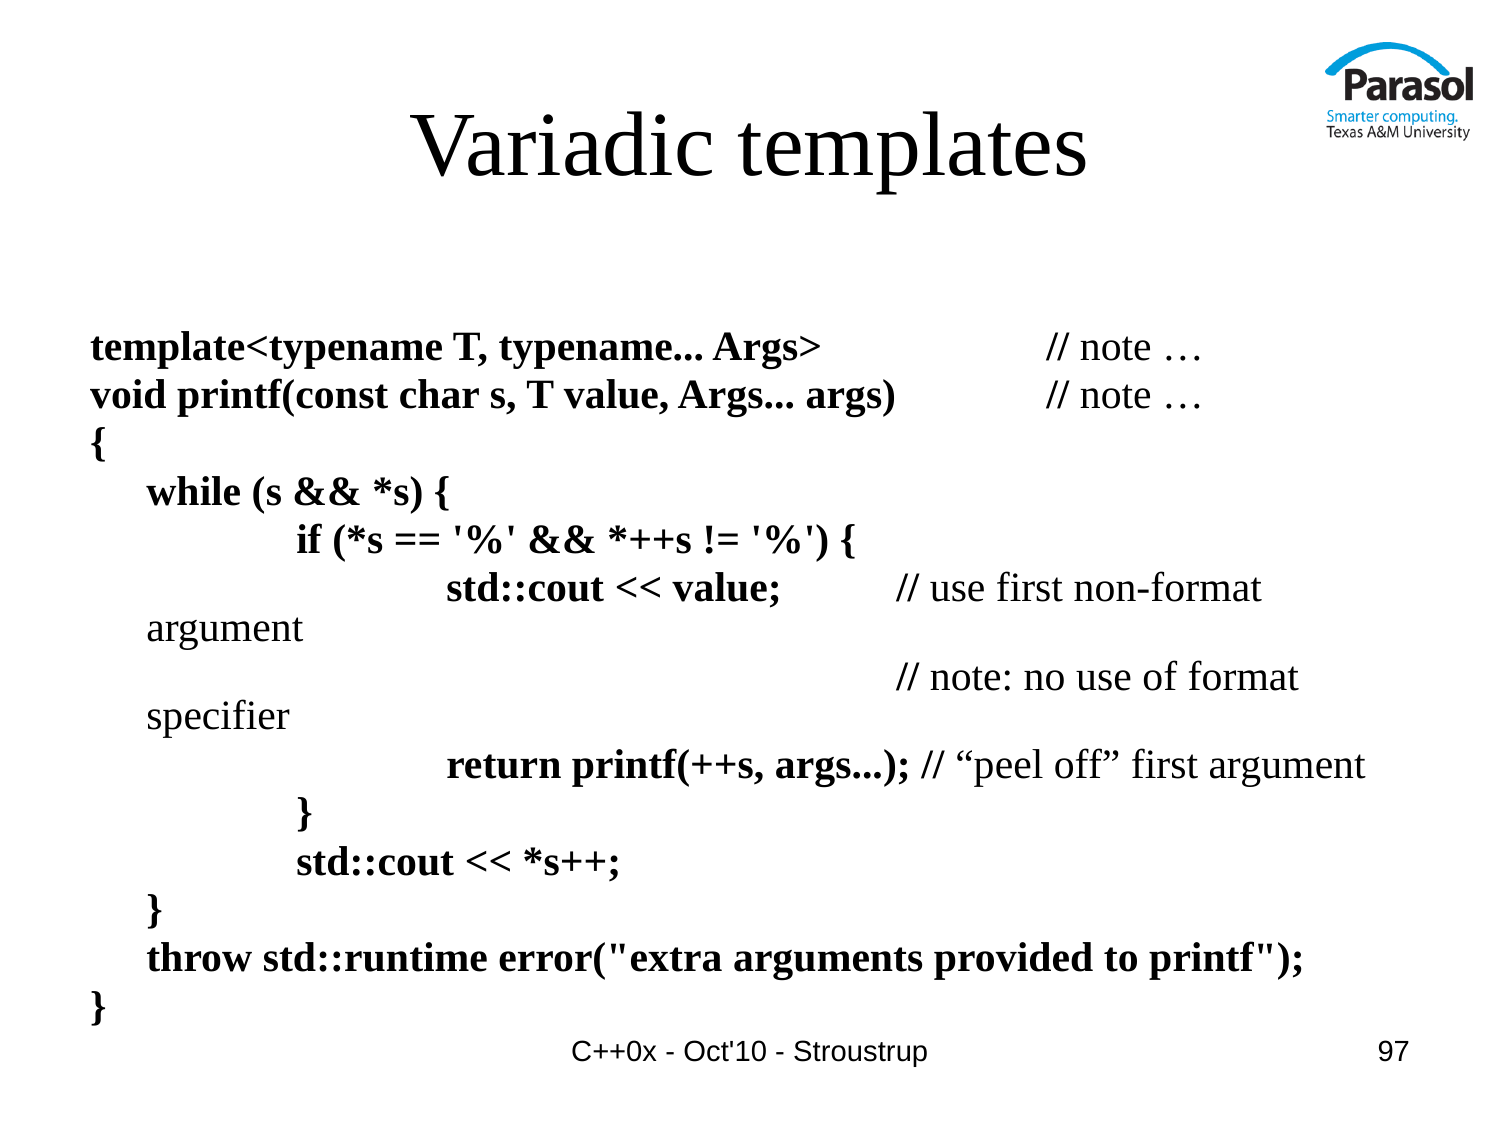

# Variadic templates

template<typename T, typename... Args>		// note …
void printf(const char s, T value, Args... args)	// note …
{
	while (s && *s) {
		if (*s == '%' && *++s != '%') {
			std::cout << value;	// use first non-format argument
						// note: no use of format specifier
			return printf(++s, args...); // “peel off” first argument
		}
		std::cout << *s++;
	}
	throw std::runtime error("extra arguments provided to printf");
}

C++0x - Oct'10 - Stroustrup
97